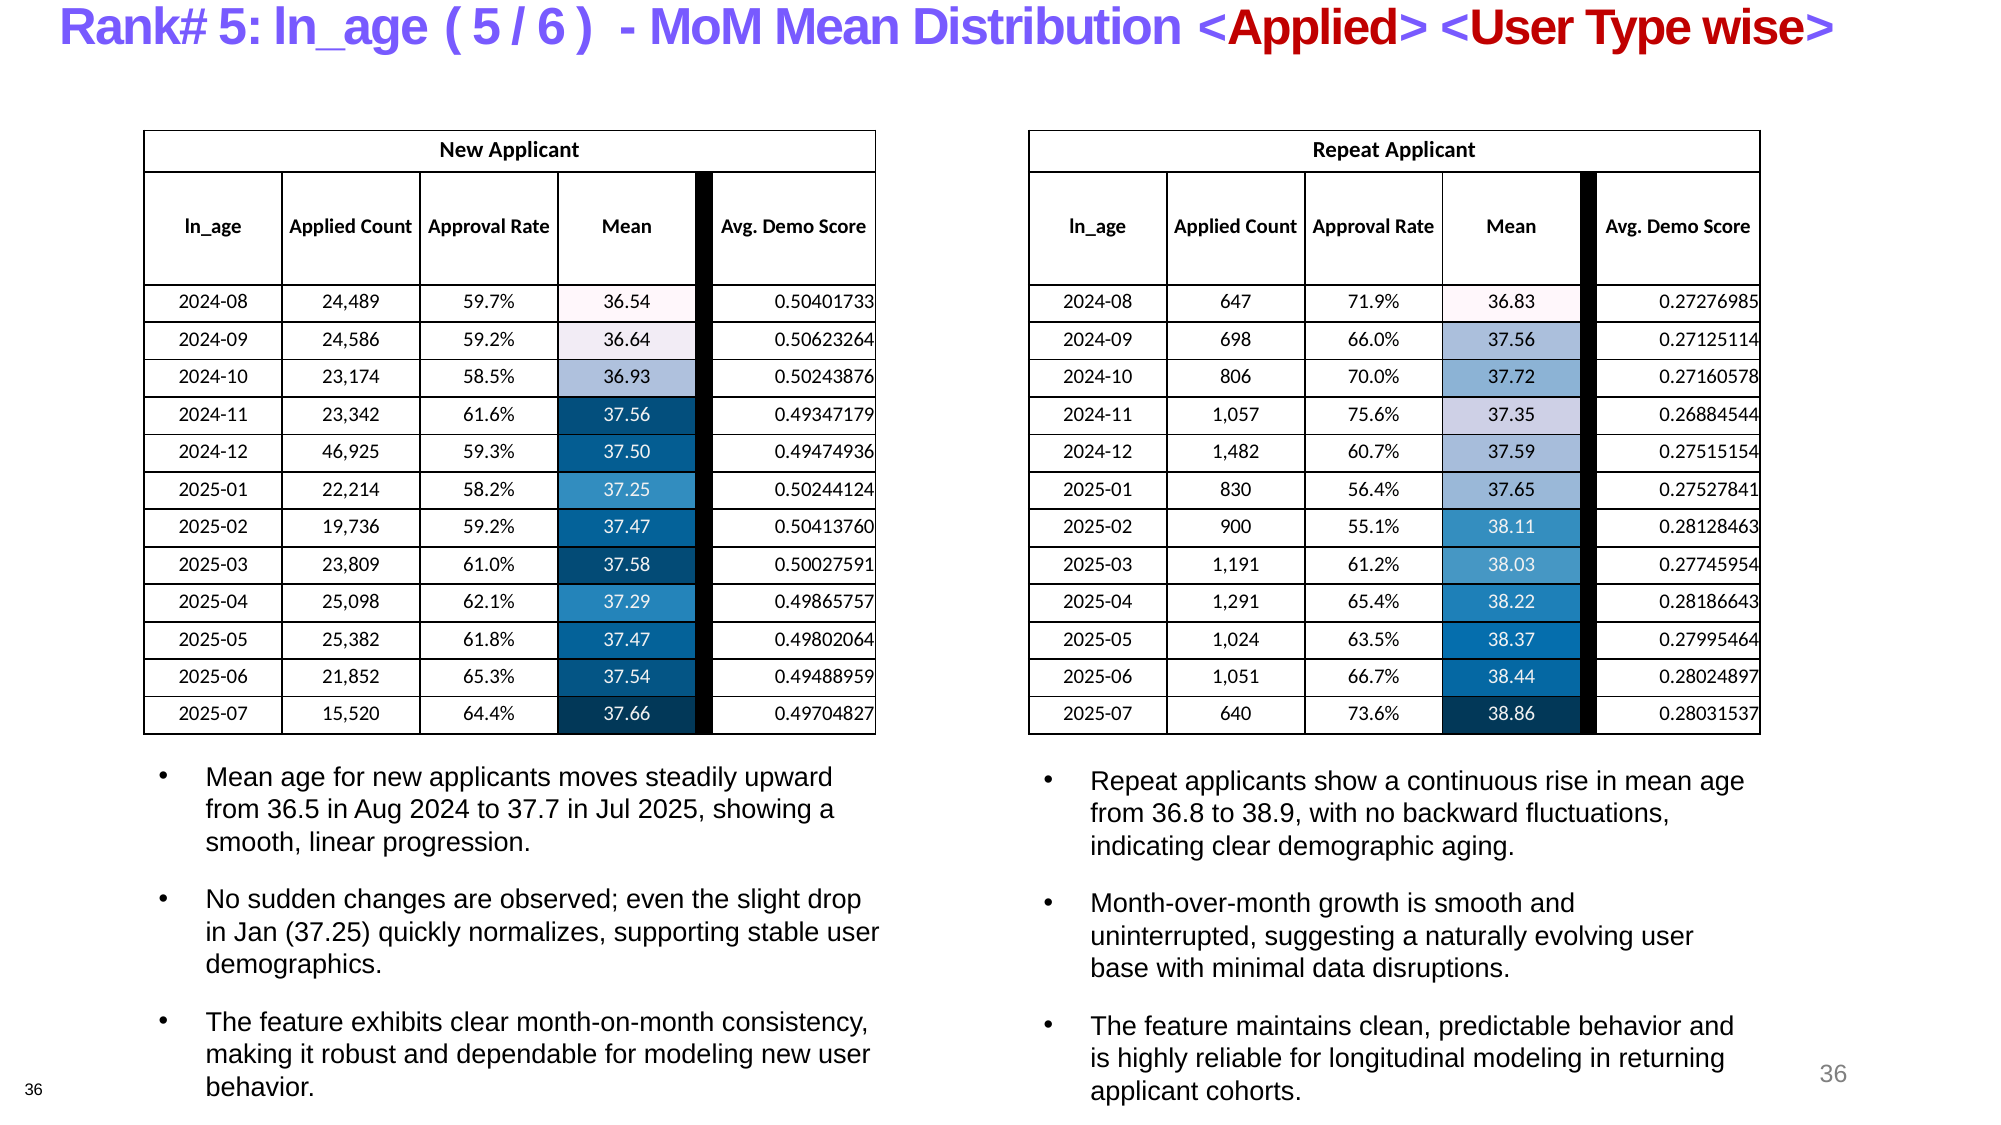

Rank# 5: ln_age ( 5 / 6 )  - MoM Mean Distribution <Applied> <User Type wise>
| New Applicant |  |  |  |  |  |
| --- | --- | --- | --- | --- | --- |
| ln\_age | Applied Count | Approval Rate | Mean |  | Avg. Demo Score |
| 2024-08 | 24,489 | 59.7% | 36.54 |  | 0.50401733 |
| 2024-09 | 24,586 | 59.2% | 36.64 |  | 0.50623264 |
| 2024-10 | 23,174 | 58.5% | 36.93 |  | 0.50243876 |
| 2024-11 | 23,342 | 61.6% | 37.56 |  | 0.49347179 |
| 2024-12 | 46,925 | 59.3% | 37.50 |  | 0.49474936 |
| 2025-01 | 22,214 | 58.2% | 37.25 |  | 0.50244124 |
| 2025-02 | 19,736 | 59.2% | 37.47 |  | 0.50413760 |
| 2025-03 | 23,809 | 61.0% | 37.58 |  | 0.50027591 |
| 2025-04 | 25,098 | 62.1% | 37.29 |  | 0.49865757 |
| 2025-05 | 25,382 | 61.8% | 37.47 |  | 0.49802064 |
| 2025-06 | 21,852 | 65.3% | 37.54 |  | 0.49488959 |
| 2025-07 | 15,520 | 64.4% | 37.66 |  | 0.49704827 |
| Repeat Applicant |  |  |  |  |  |
| --- | --- | --- | --- | --- | --- |
| ln\_age | Applied Count | Approval Rate | Mean |  | Avg. Demo Score |
| 2024-08 | 647 | 71.9% | 36.83 |  | 0.27276985 |
| 2024-09 | 698 | 66.0% | 37.56 |  | 0.27125114 |
| 2024-10 | 806 | 70.0% | 37.72 |  | 0.27160578 |
| 2024-11 | 1,057 | 75.6% | 37.35 |  | 0.26884544 |
| 2024-12 | 1,482 | 60.7% | 37.59 |  | 0.27515154 |
| 2025-01 | 830 | 56.4% | 37.65 |  | 0.27527841 |
| 2025-02 | 900 | 55.1% | 38.11 |  | 0.28128463 |
| 2025-03 | 1,191 | 61.2% | 38.03 |  | 0.27745954 |
| 2025-04 | 1,291 | 65.4% | 38.22 |  | 0.28186643 |
| 2025-05 | 1,024 | 63.5% | 38.37 |  | 0.27995464 |
| 2025-06 | 1,051 | 66.7% | 38.44 |  | 0.28024897 |
| 2025-07 | 640 | 73.6% | 38.86 |  | 0.28031537 |
Mean age for new applicants moves steadily upward from 36.5 in Aug 2024 to 37.7 in Jul 2025, showing a smooth, linear progression.
No sudden changes are observed; even the slight drop in Jan (37.25) quickly normalizes, supporting stable user demographics.
The feature exhibits clear month-on-month consistency, making it robust and dependable for modeling new user behavior.
Repeat applicants show a continuous rise in mean age from 36.8 to 38.9, with no backward fluctuations, indicating clear demographic aging.
Month-over-month growth is smooth and uninterrupted, suggesting a naturally evolving user base with minimal data disruptions.
The feature maintains clean, predictable behavior and is highly reliable for longitudinal modeling in returning applicant cohorts.
36
36